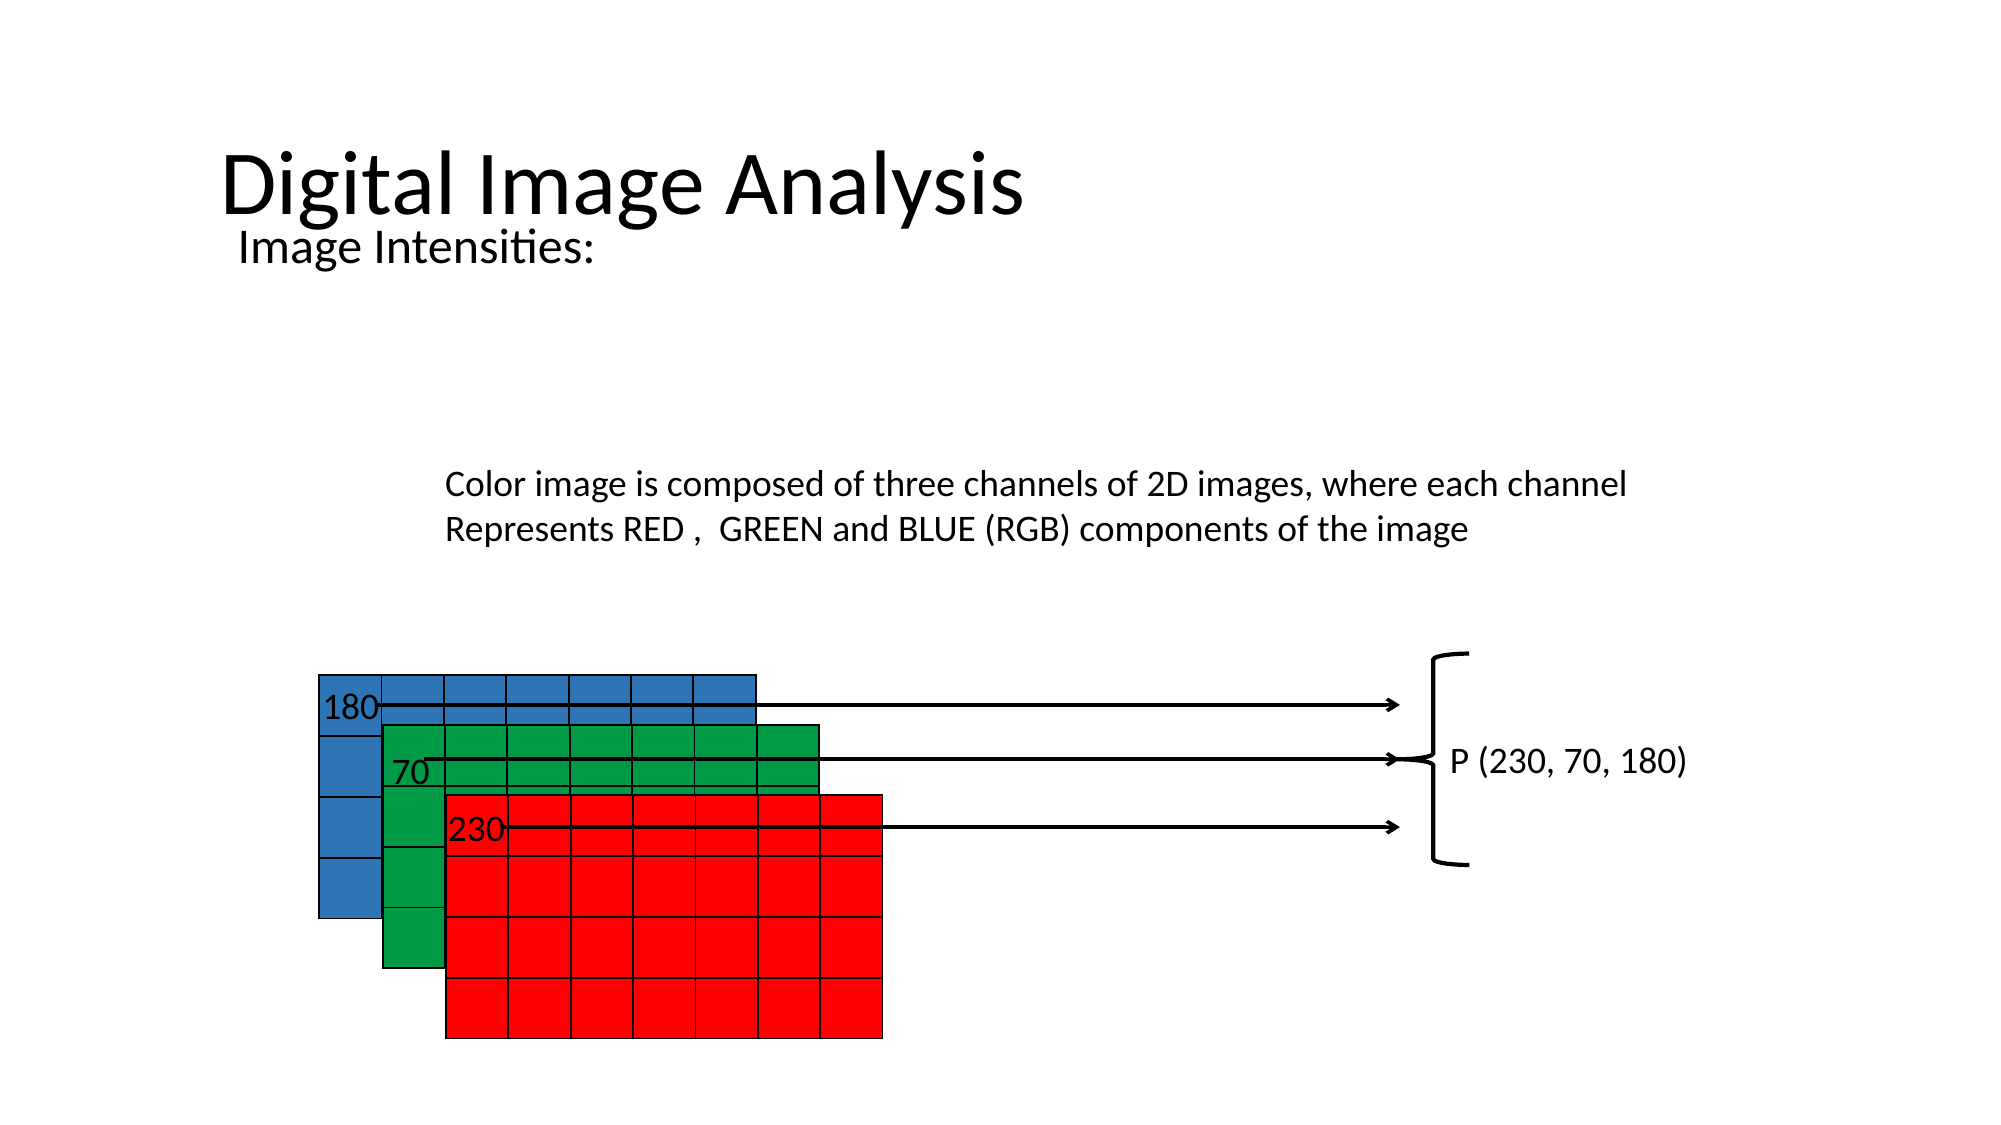

# Digital Image Analysis
Image Intensities:
Color image is composed of three channels of 2D images, where each channel
Represents RED ,  GREEN and BLUE (RGB) components of the image

180
|  |  |  |  |  |  |  |
| --- | --- | --- | --- | --- | --- | --- |
|  |  |  |  |  |  |  |
|  |  |  |  |  |  |  |
|  |  |  |  |  |  |  |
|  |  |  |  |  |  |  |
| --- | --- | --- | --- | --- | --- | --- |
|  |  |  |  |  |  |  |
|  |  |  |  |  |  |  |
|  |  |  |  |  |  |  |
P (230, 70, 180)
70
|  |  |  |  |  |  |  |
| --- | --- | --- | --- | --- | --- | --- |
|  |  |  |  |  |  |  |
|  |  |  |  |  |  |  |
|  |  |  |  |  |  |  |
230